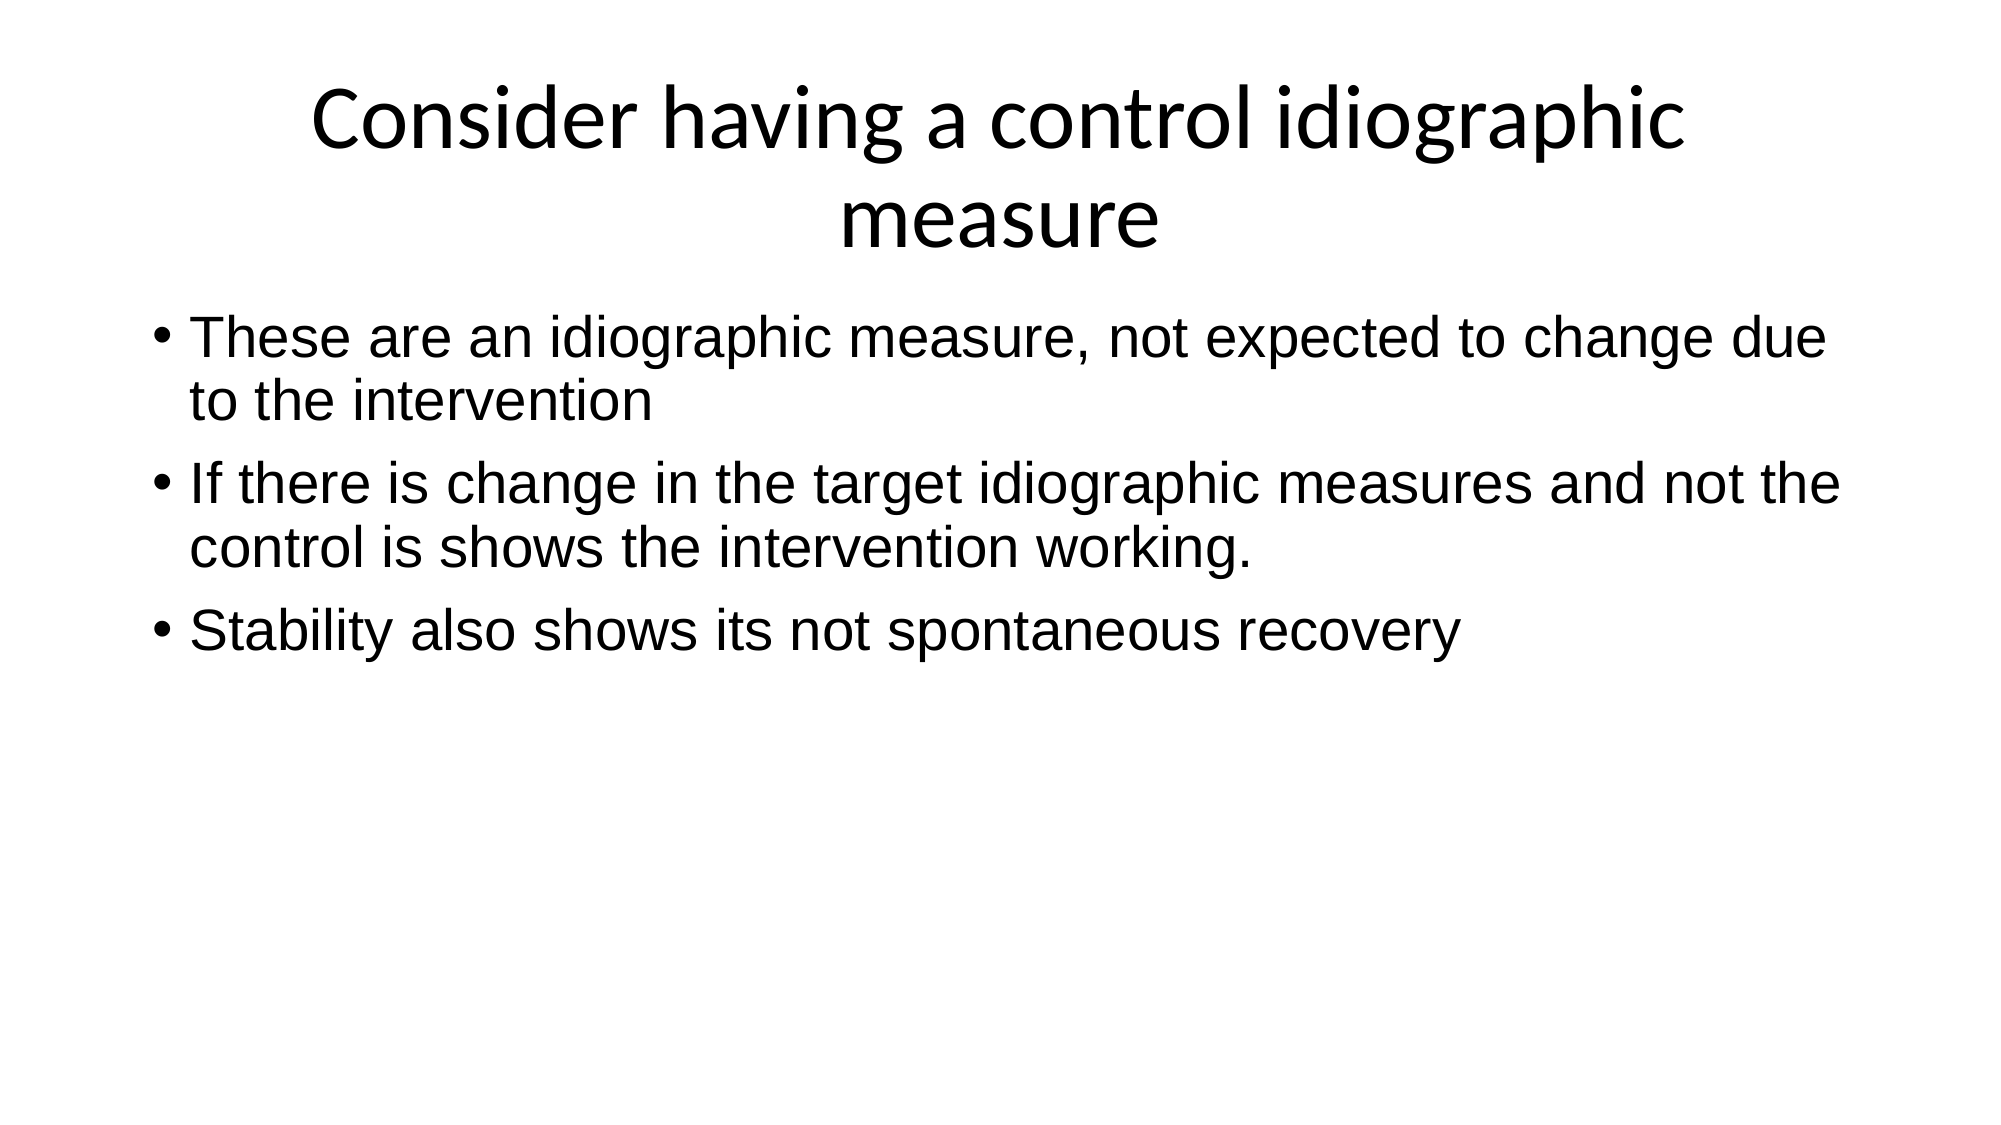

# Consider having a control idiographic measure
These are an idiographic measure, not expected to change due to the intervention
If there is change in the target idiographic measures and not the control is shows the intervention working.
Stability also shows its not spontaneous recovery